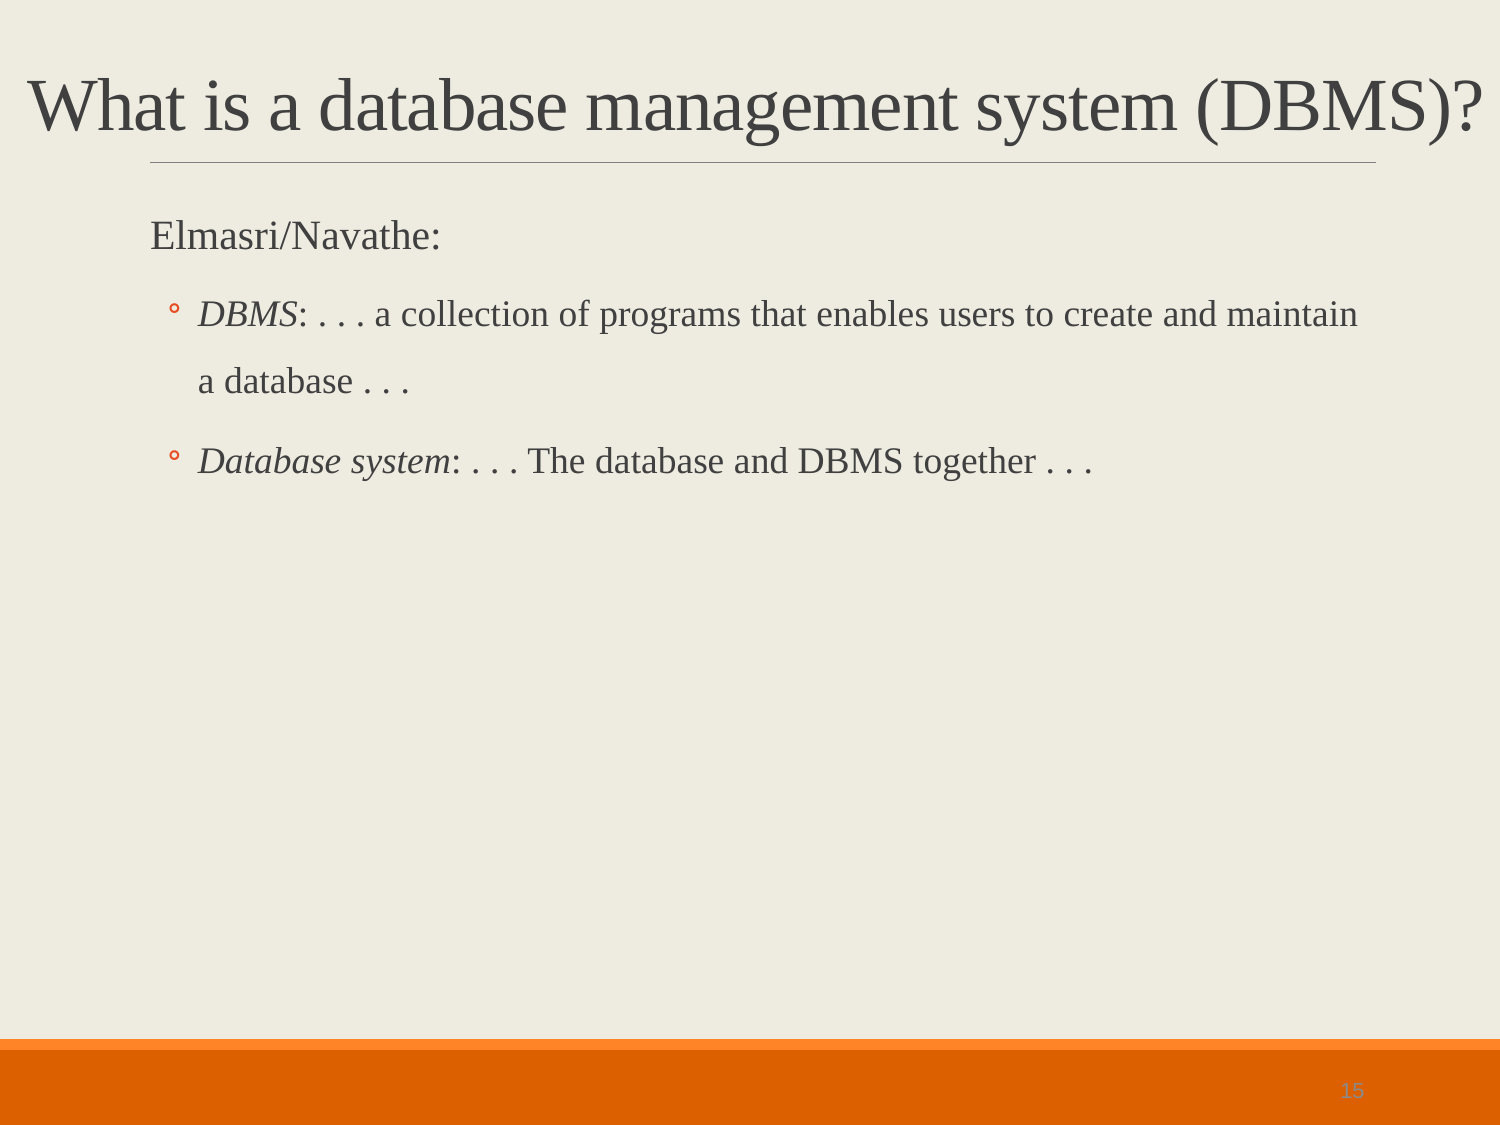

# What is a database management system (DBMS)?
Elmasri/Navathe:
DBMS: . . . a collection of programs that enables users to create and maintain a database . . .
Database system: . . . The database and DBMS together . . .
15